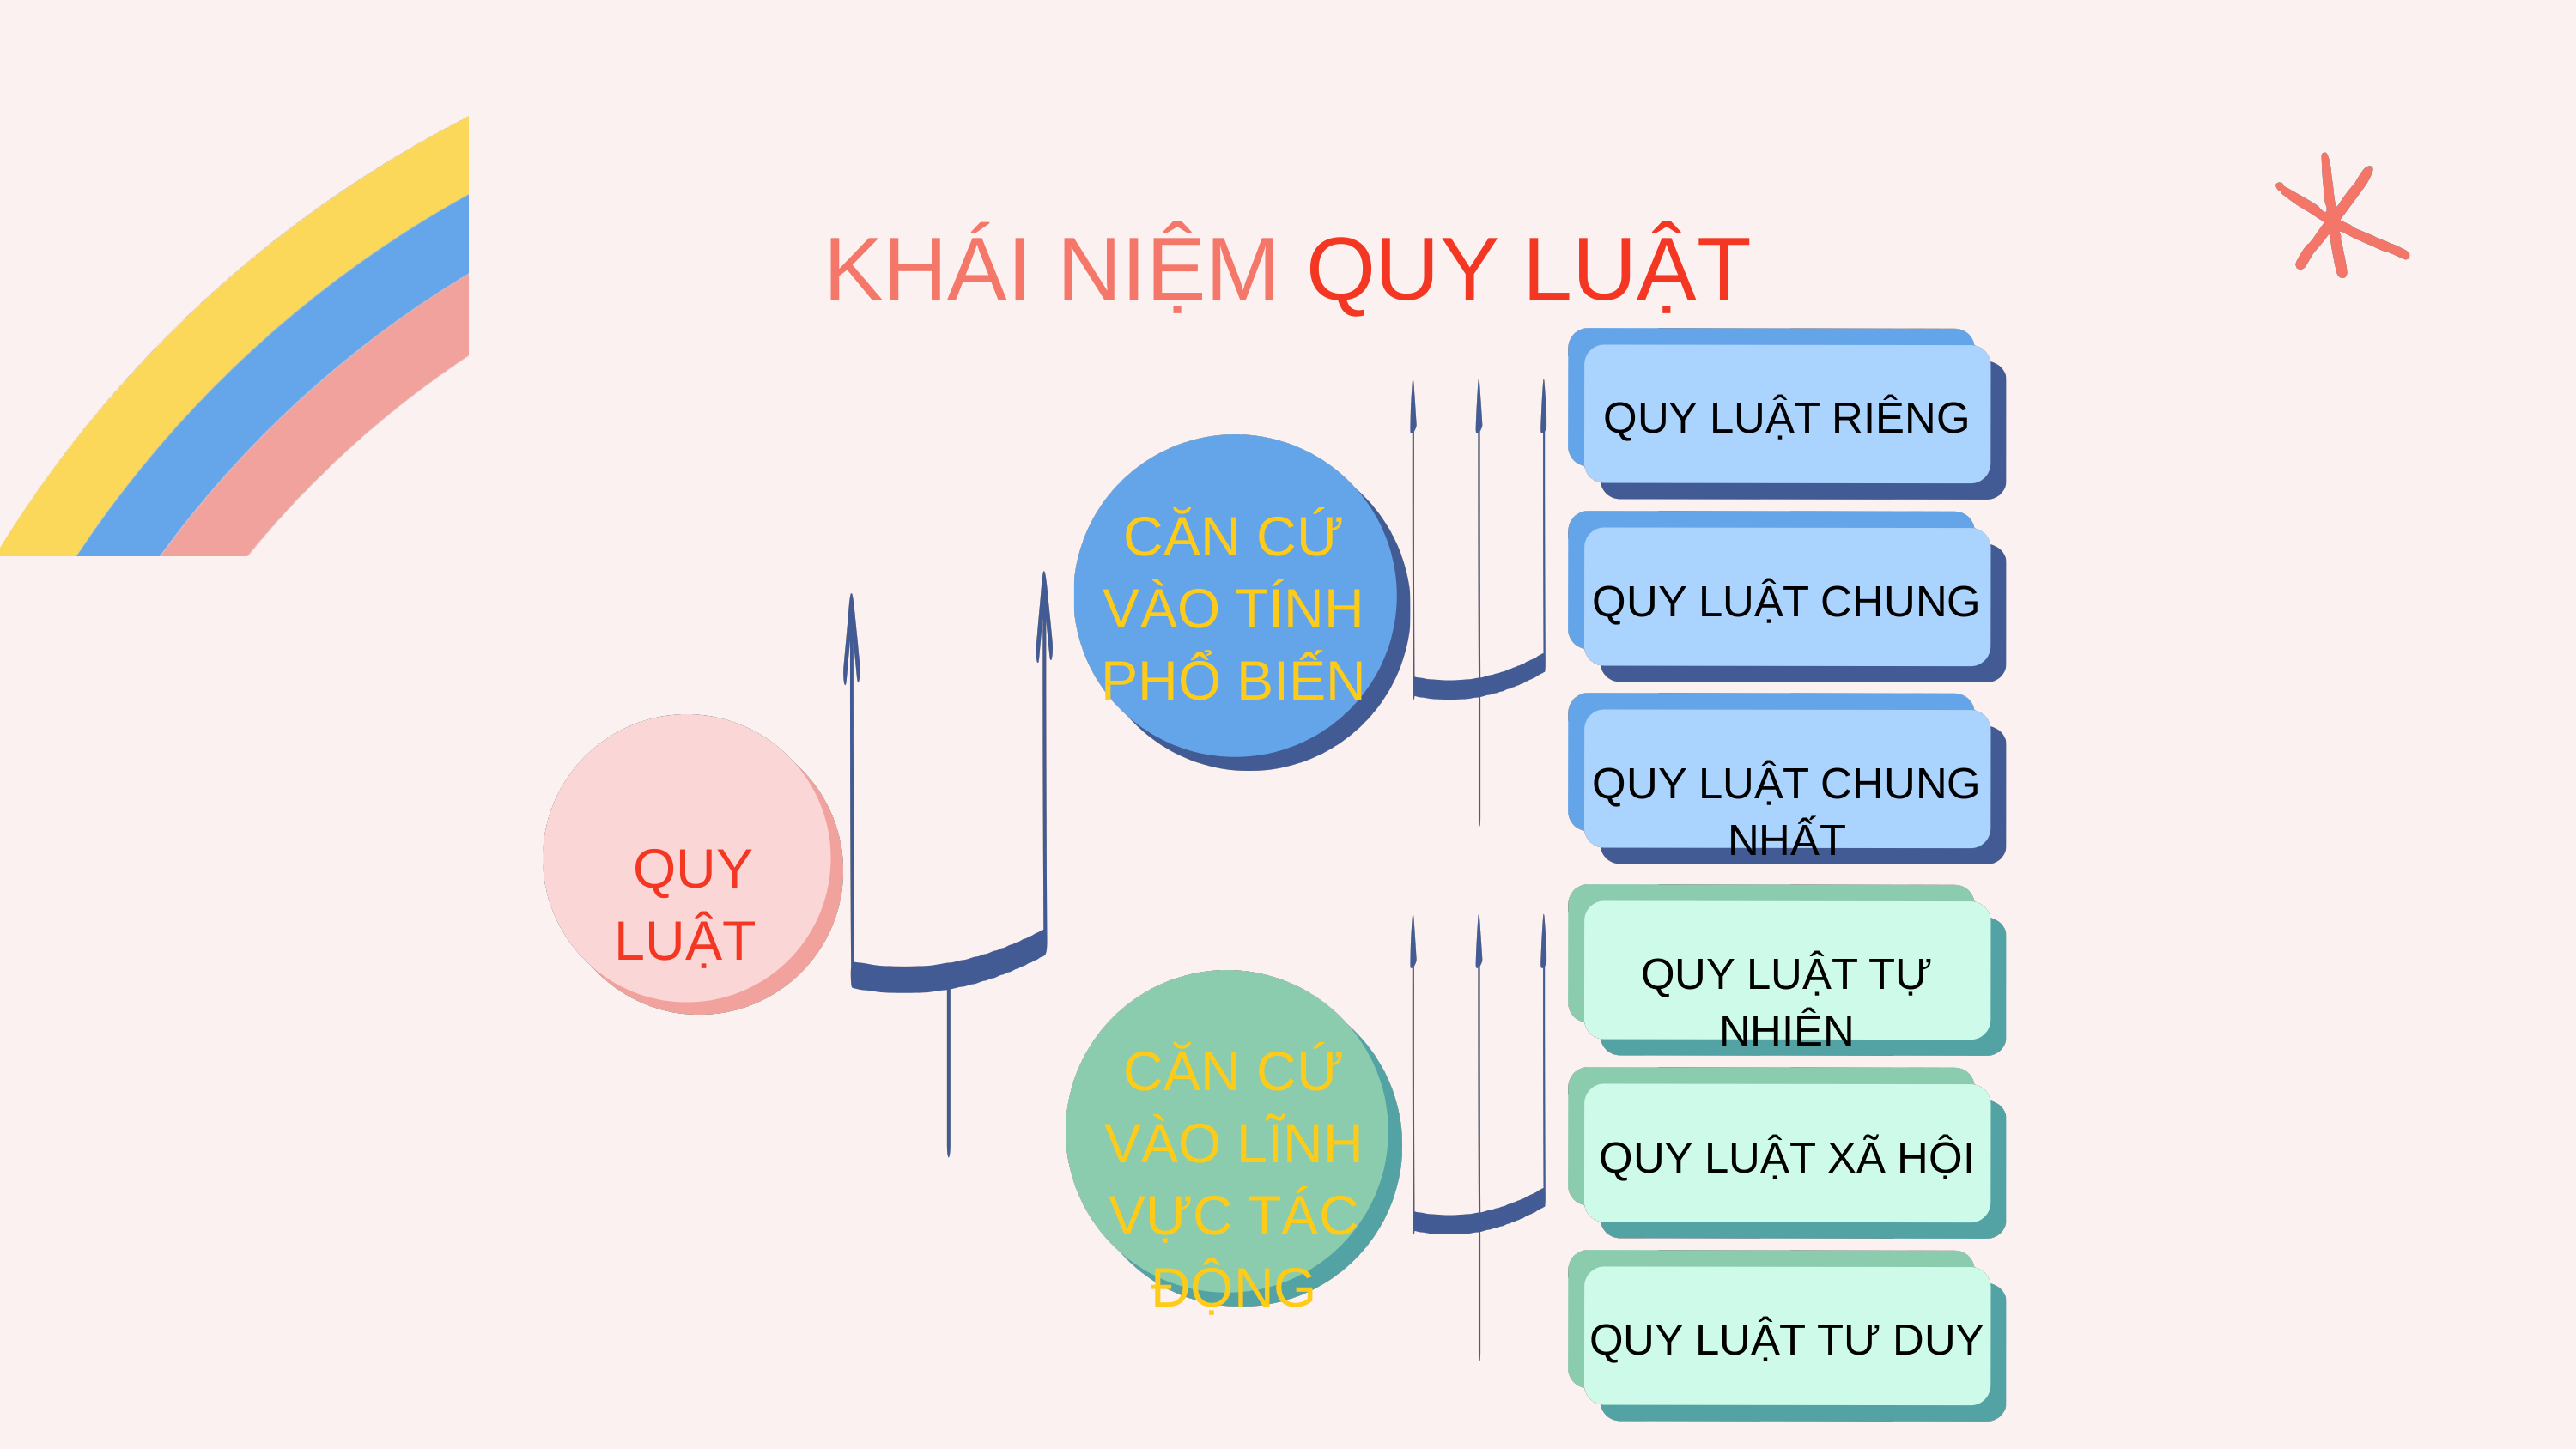

KHÁI NIỆM QUY LUẬT

QUY LUẬT RIÊNG

CĂN CỨ VÀO TÍNH PHỔ BIẾN

QUY LUẬT CHUNG

QUY LUẬT CHUNG NHẤT

QUY LUẬT

QUY LUẬT TỰ NHIÊN

CĂN CỨ VÀO LĨNH VỰC TÁC ĐỘNG

QUY LUẬT XÃ HỘI

QUY LUẬT TƯ DUY